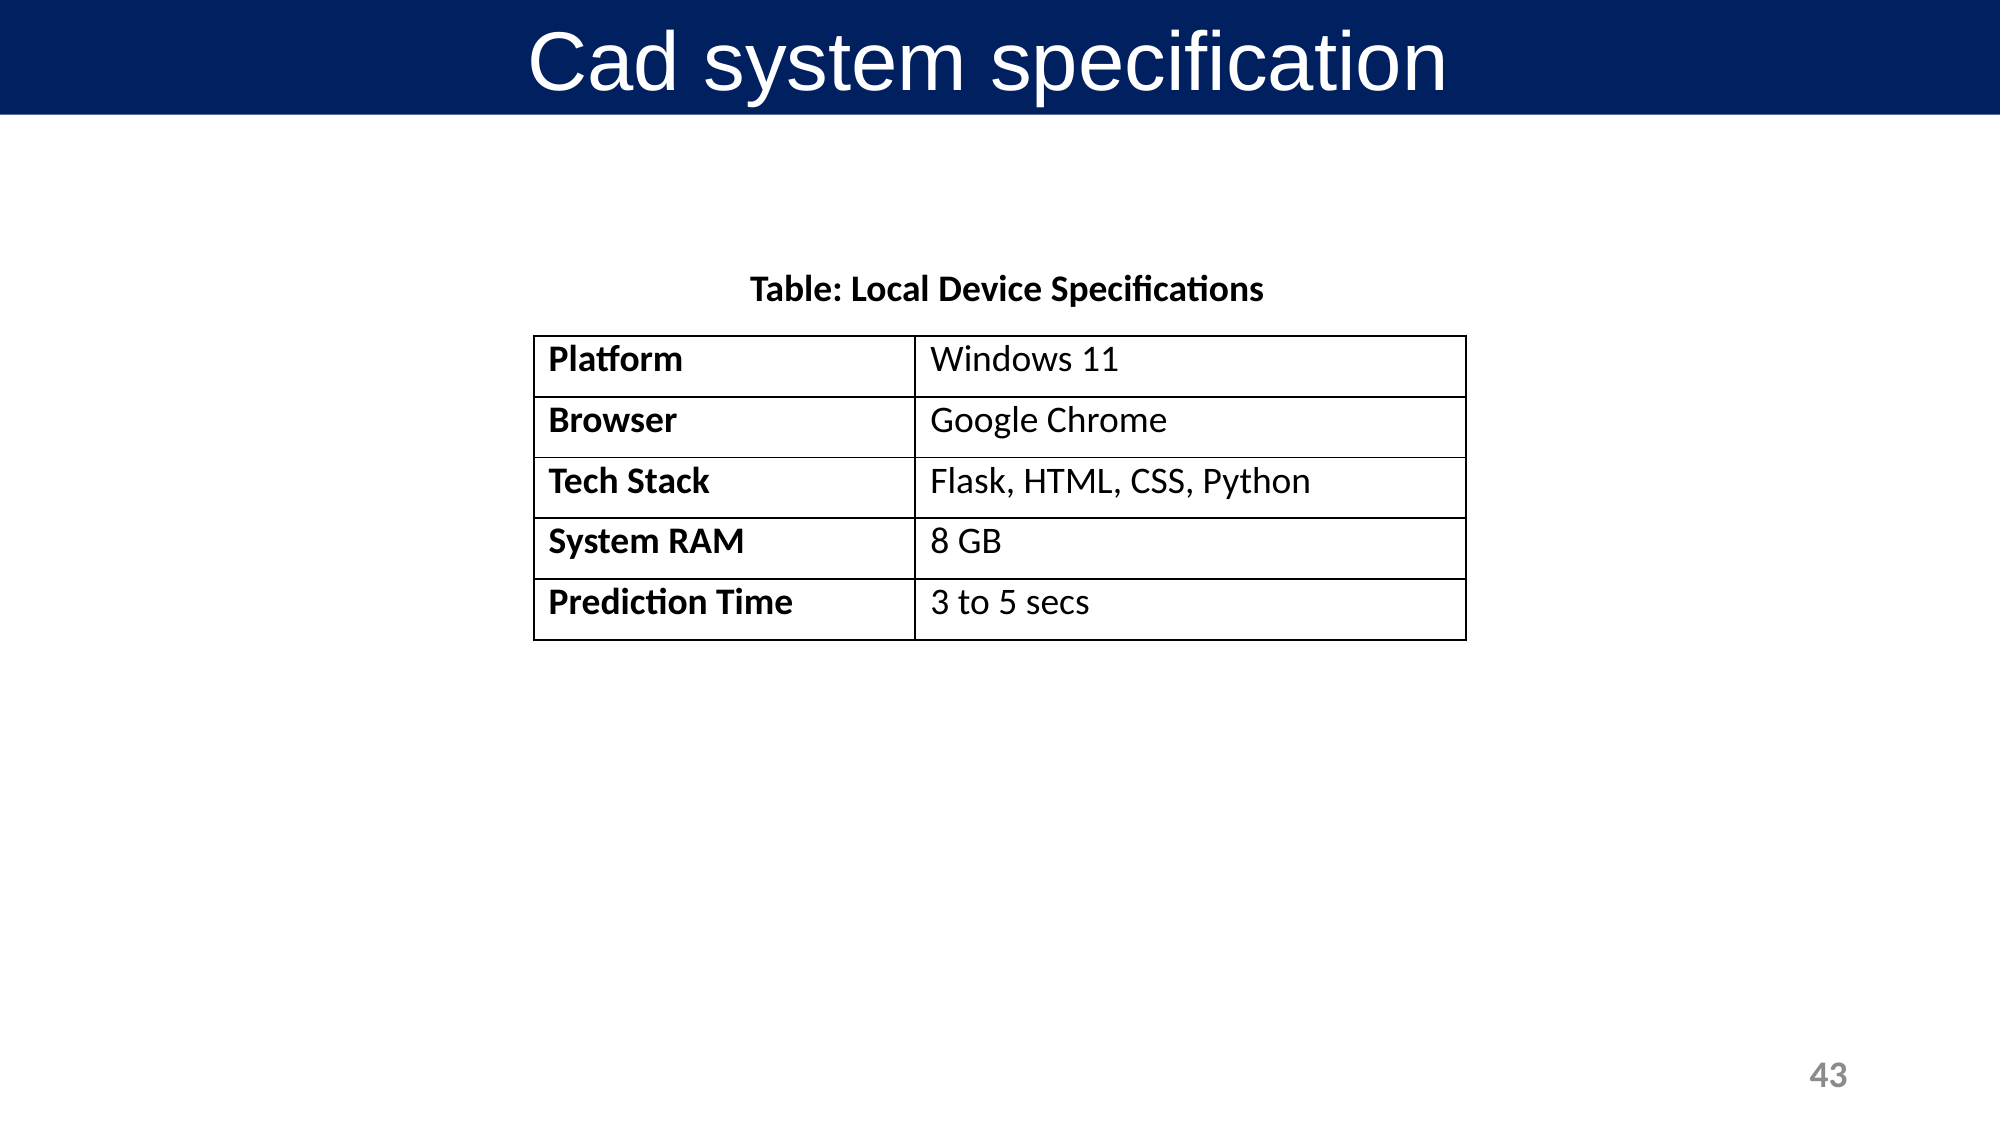

Cad system specification
Table: Local Device Specifications
| Platform | Windows 11 |
| --- | --- |
| Browser | Google Chrome |
| Tech Stack | Flask, HTML, CSS, Python |
| System RAM | 8 GB |
| Prediction Time | 3 to 5 secs |
43